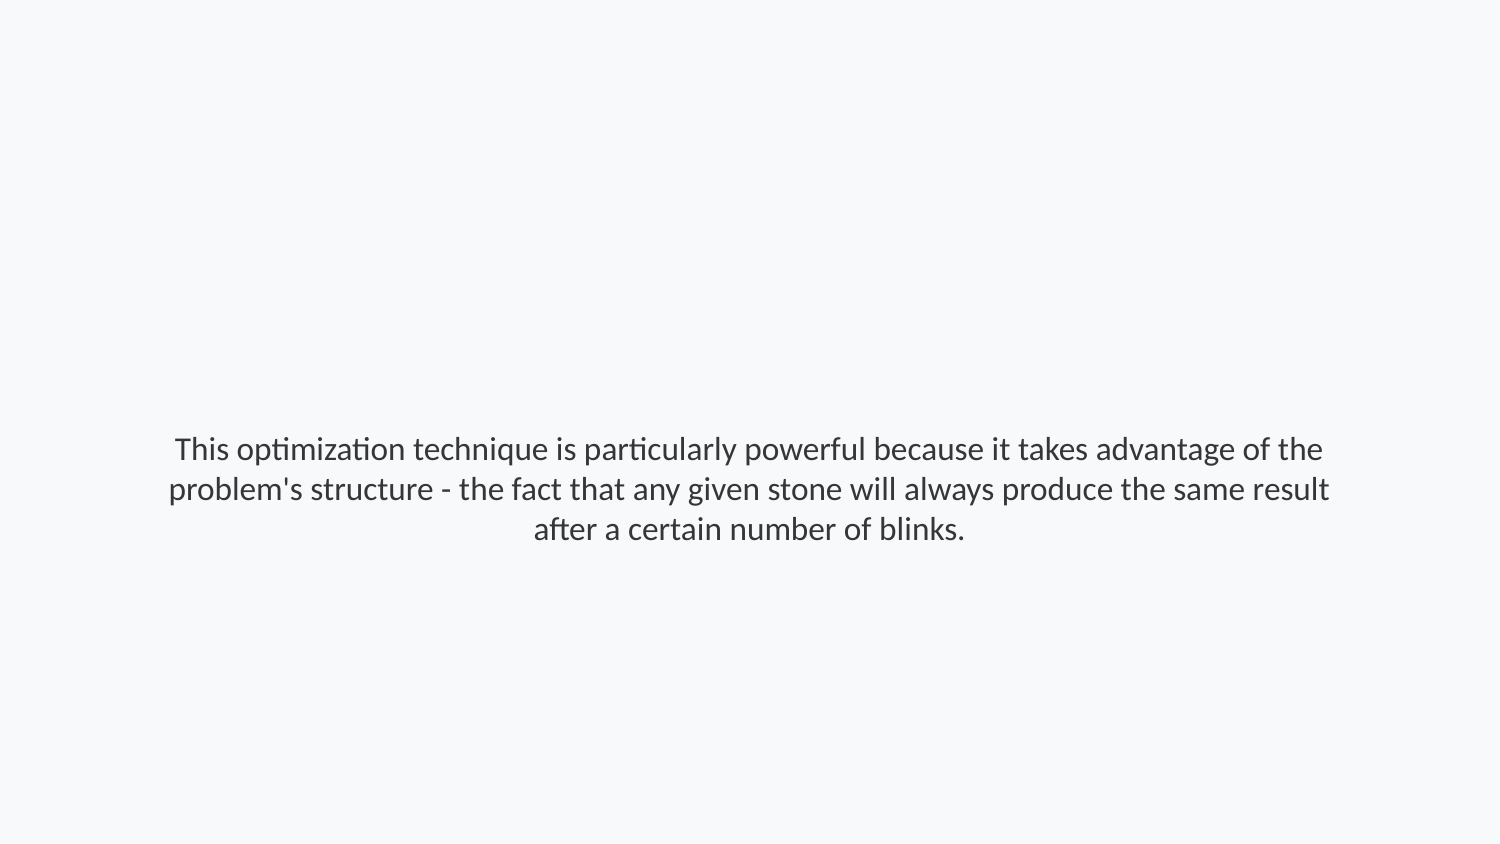

This optimization technique is particularly powerful because it takes advantage of the problem's structure - the fact that any given stone will always produce the same result after a certain number of blinks.
Step 263 of 264